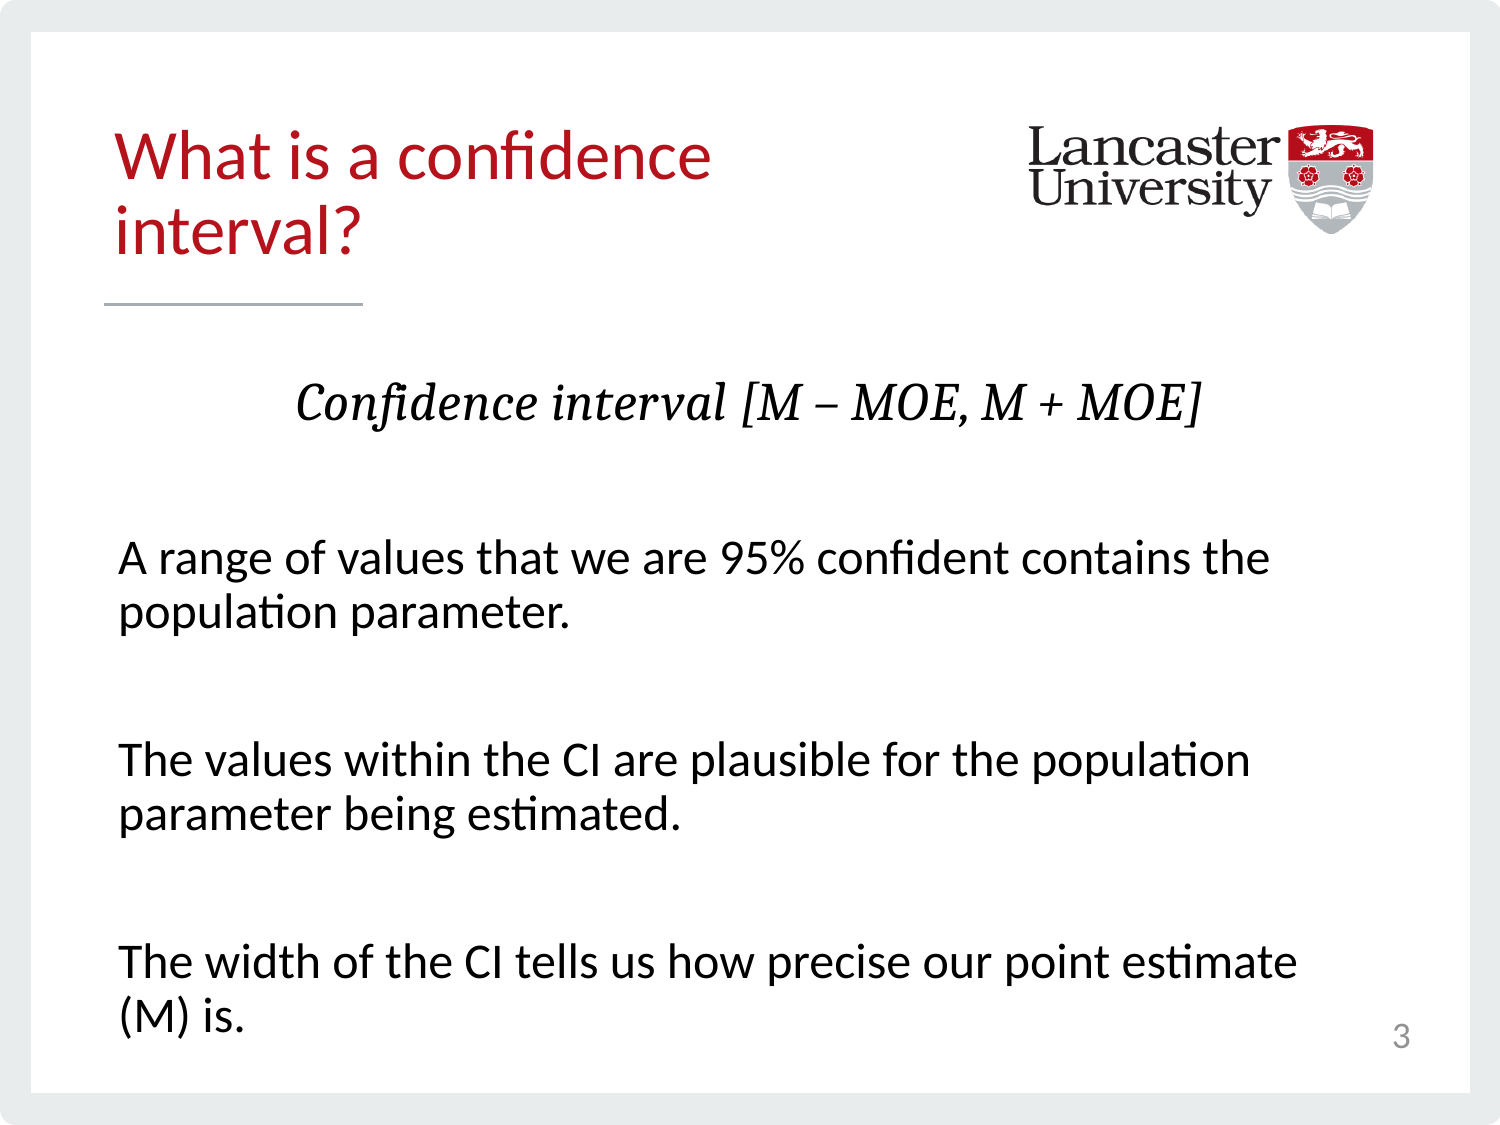

# What is a confidence interval?
Confidence interval [M – MOE, M + MOE]

A range of values that we are 95% confident contains the population parameter.

The values within the CI are plausible for the population parameter being estimated.

The width of the CI tells us how precise our point estimate (M) is.
3